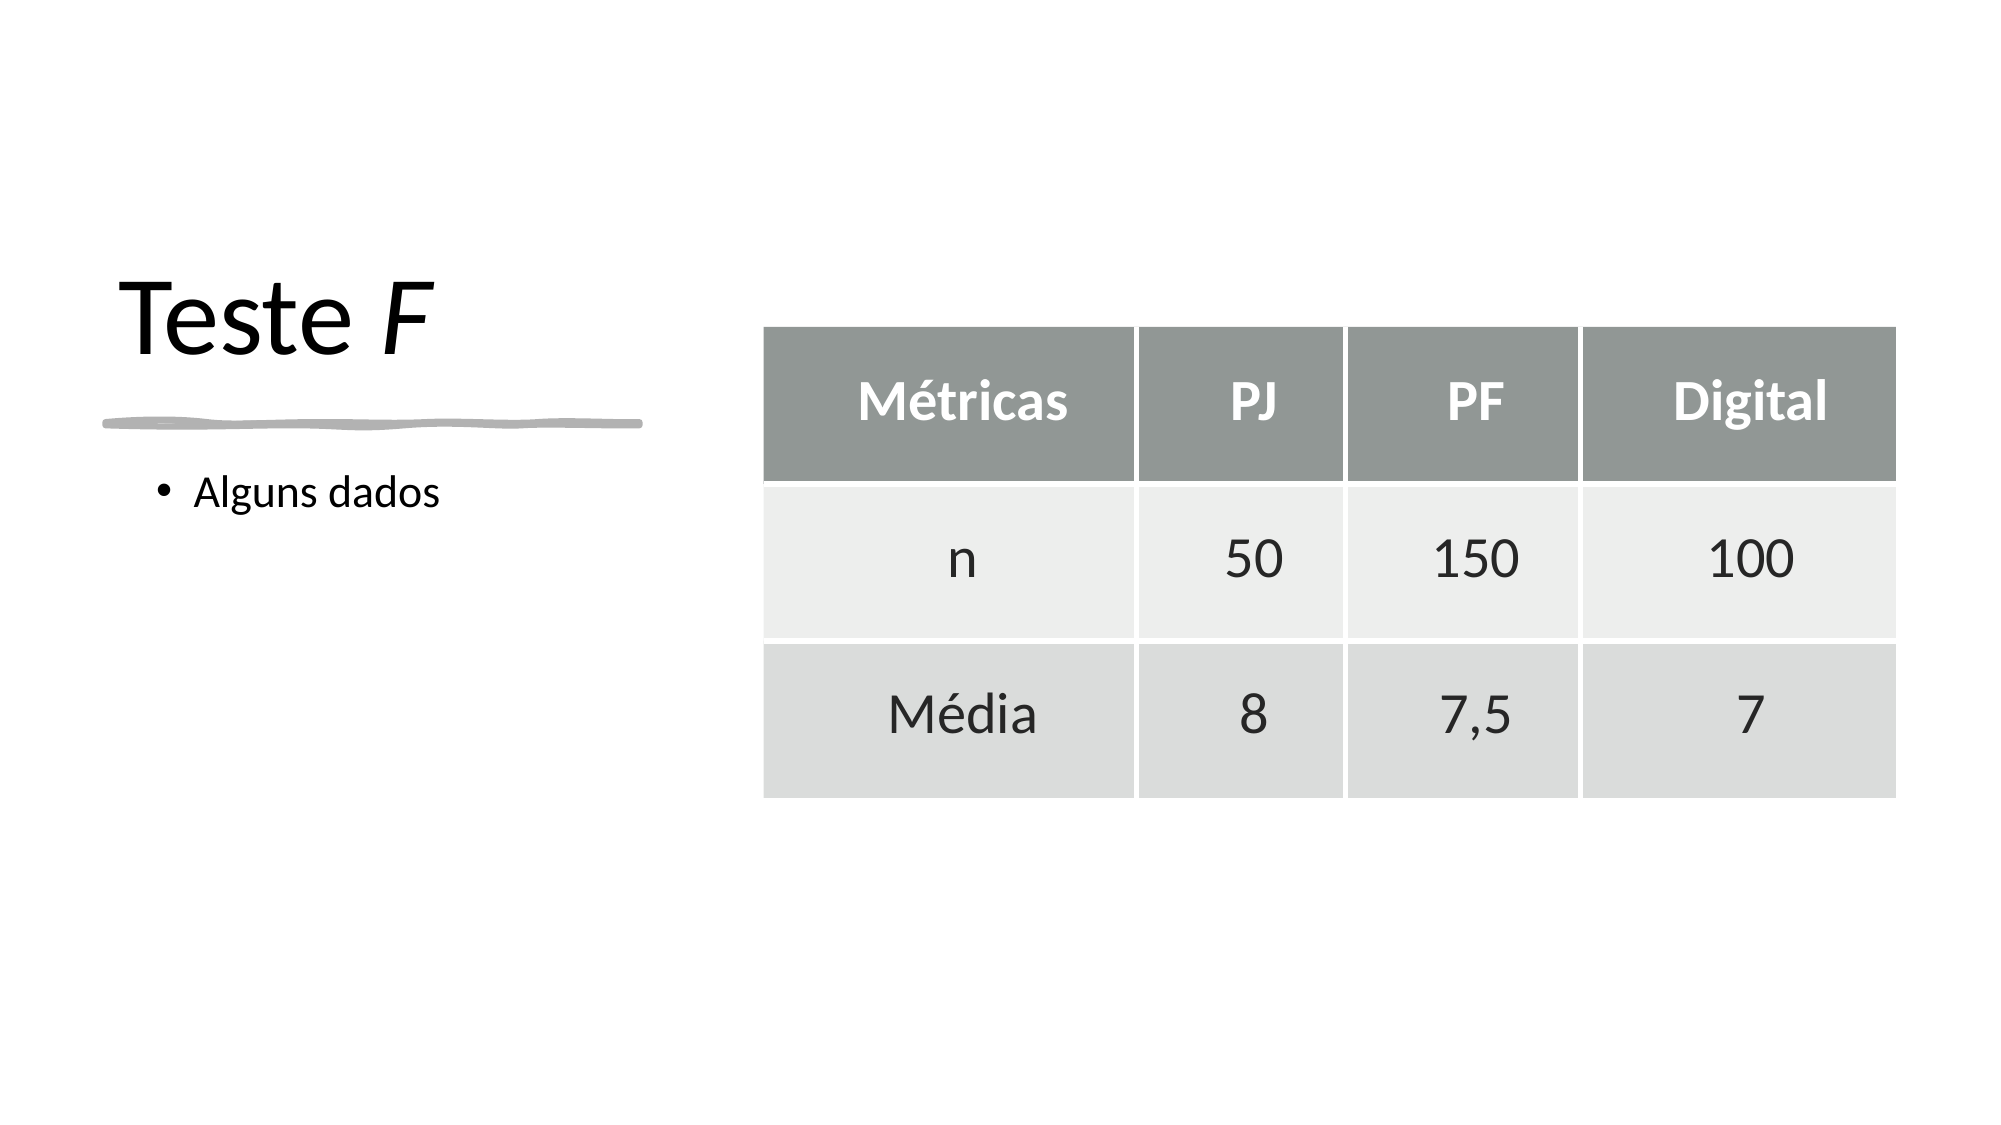

Teste F
| Métricas | PJ | PF | Digital |
| --- | --- | --- | --- |
| n | 50 | 150 | 100 |
| Média | 8 | 7,5 | 7 |

Alguns dados